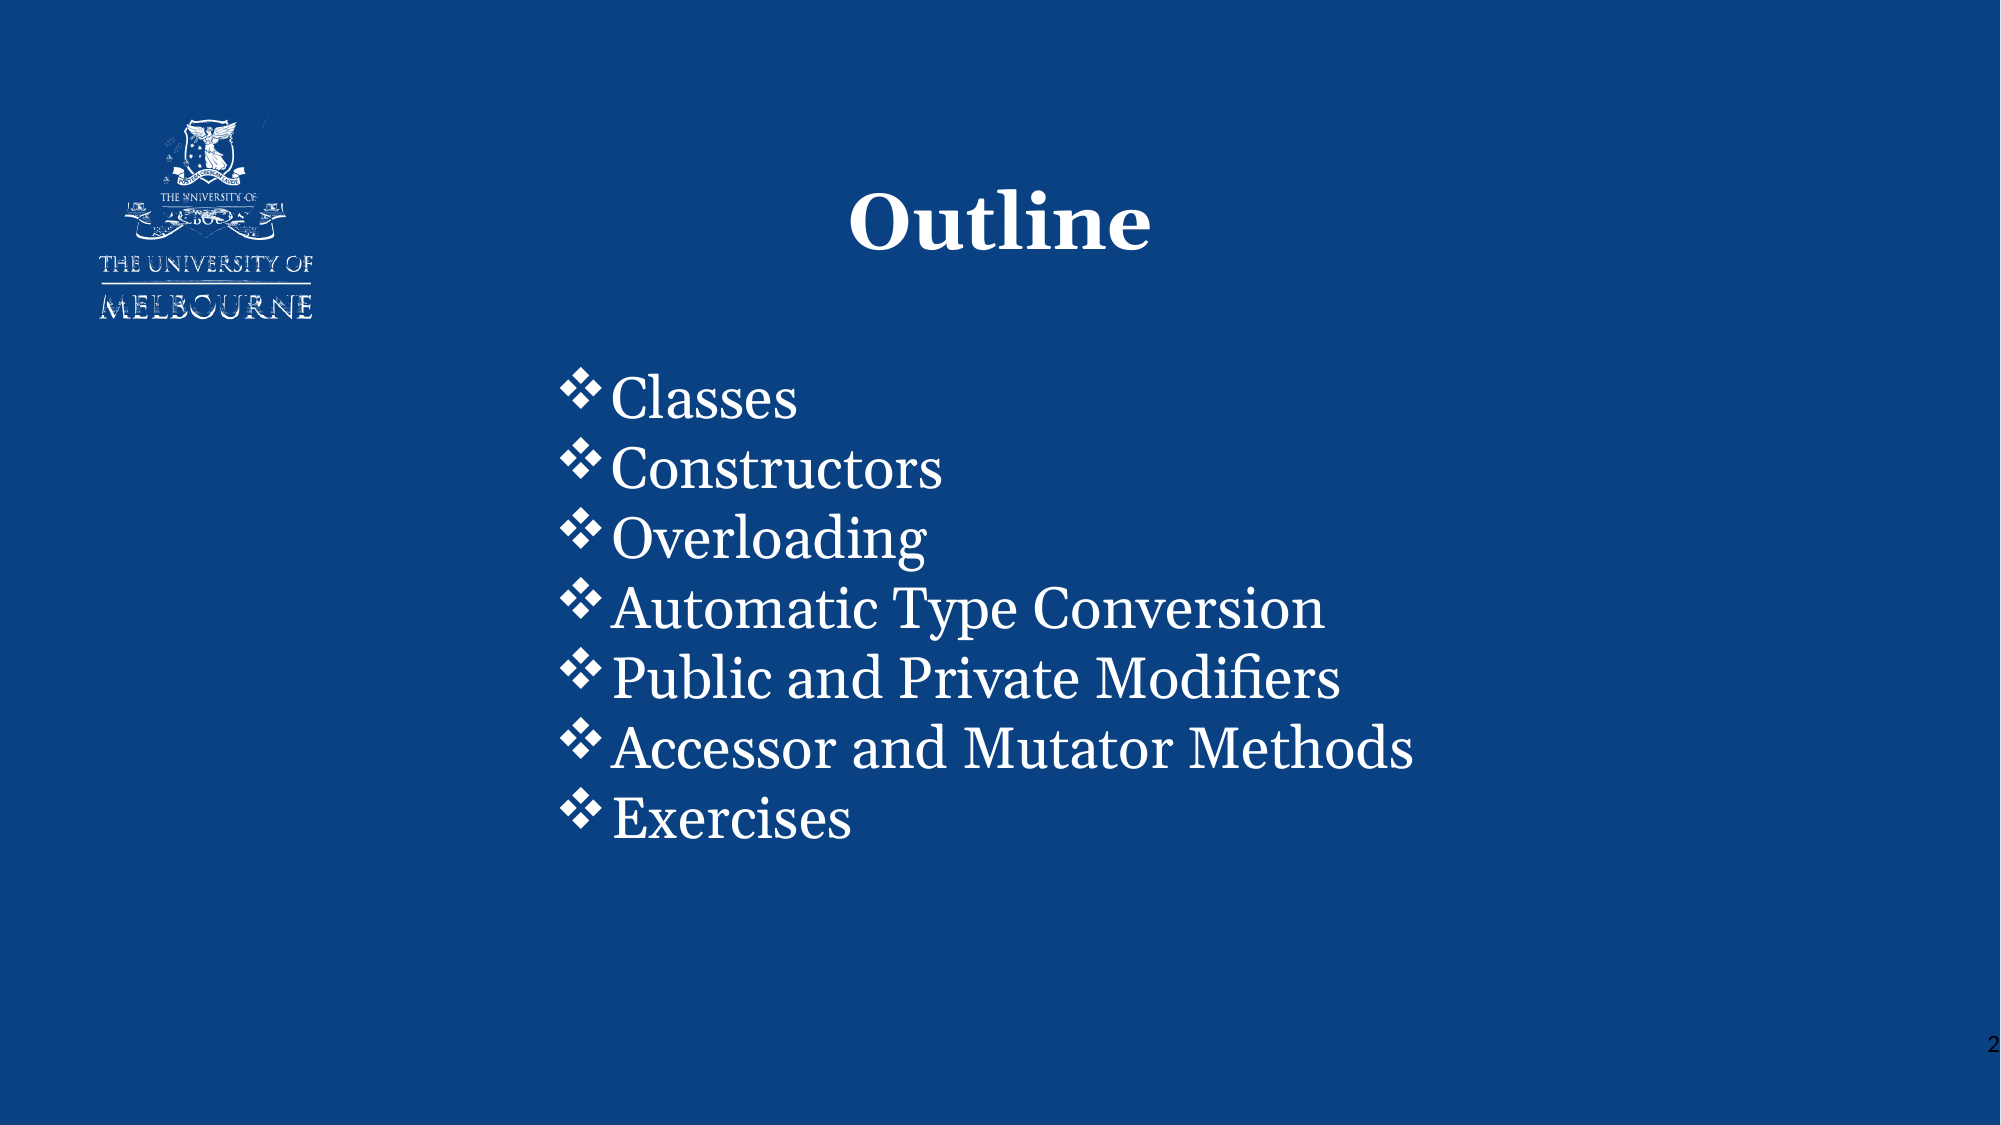

Outline
Classes
Constructors
Overloading
Automatic Type Conversion
Public and Private Modifiers
Accessor and Mutator Methods
Exercises
2